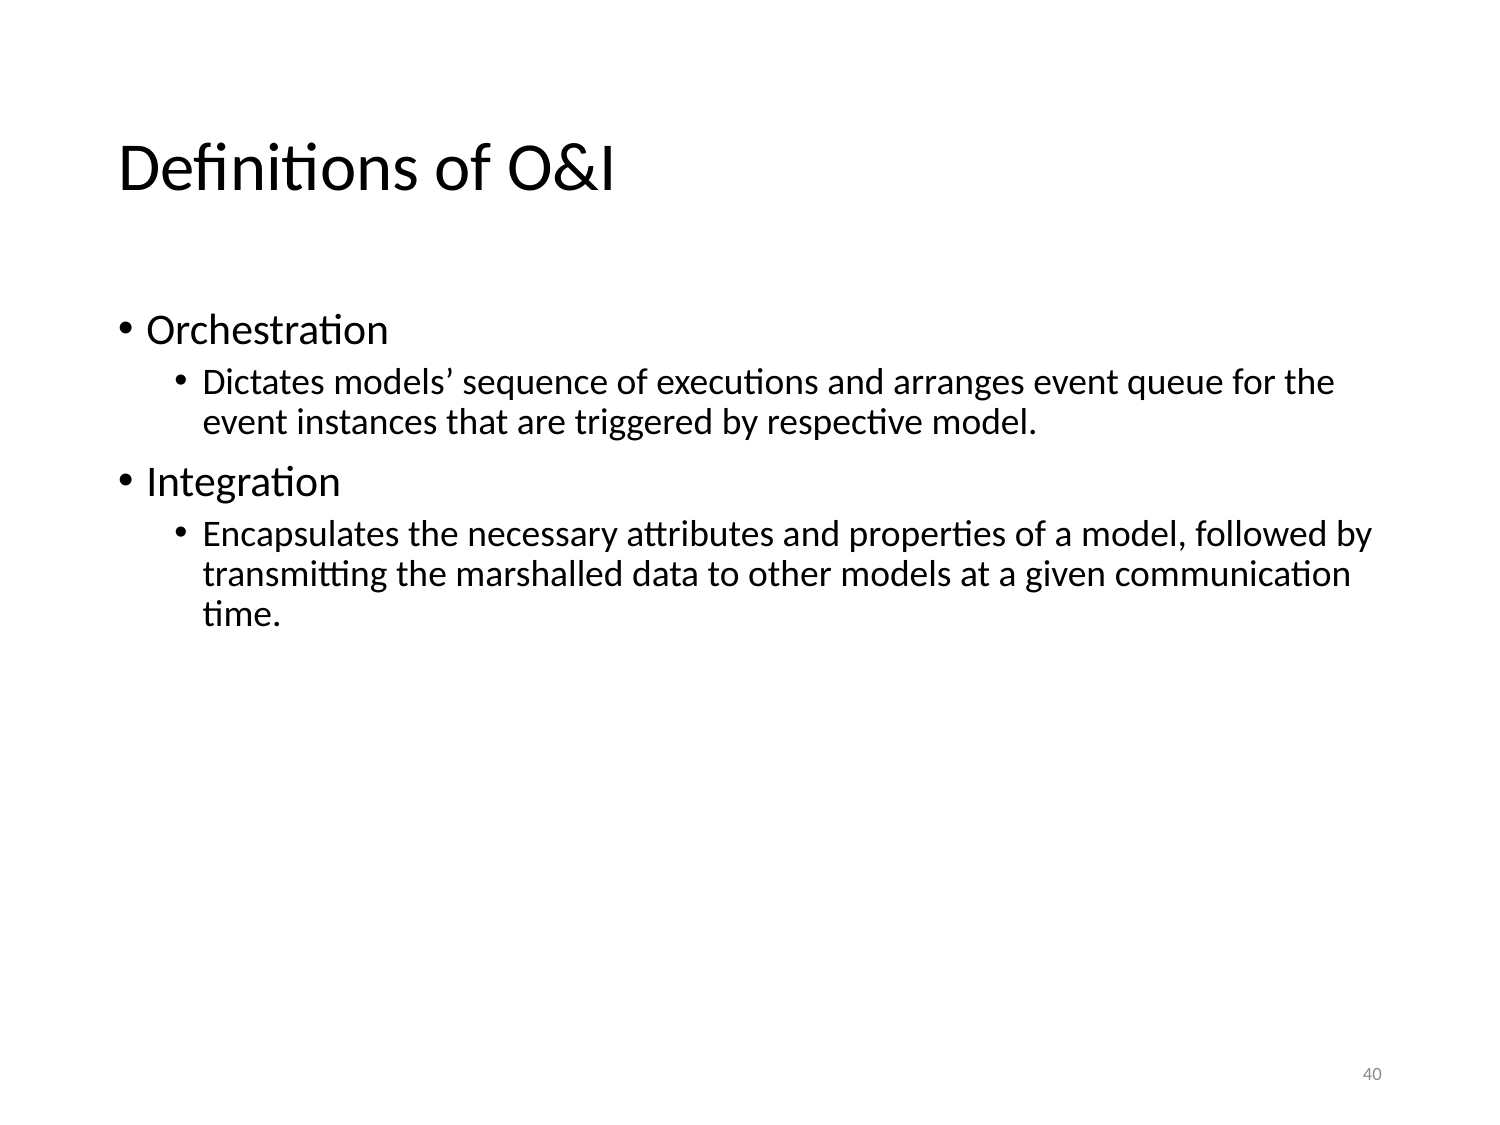

# Definitions of O&I
Orchestration
Dictates models’ sequence of executions and arranges event queue for the event instances that are triggered by respective model.
Integration
Encapsulates the necessary attributes and properties of a model, followed by transmitting the marshalled data to other models at a given communication time.

40